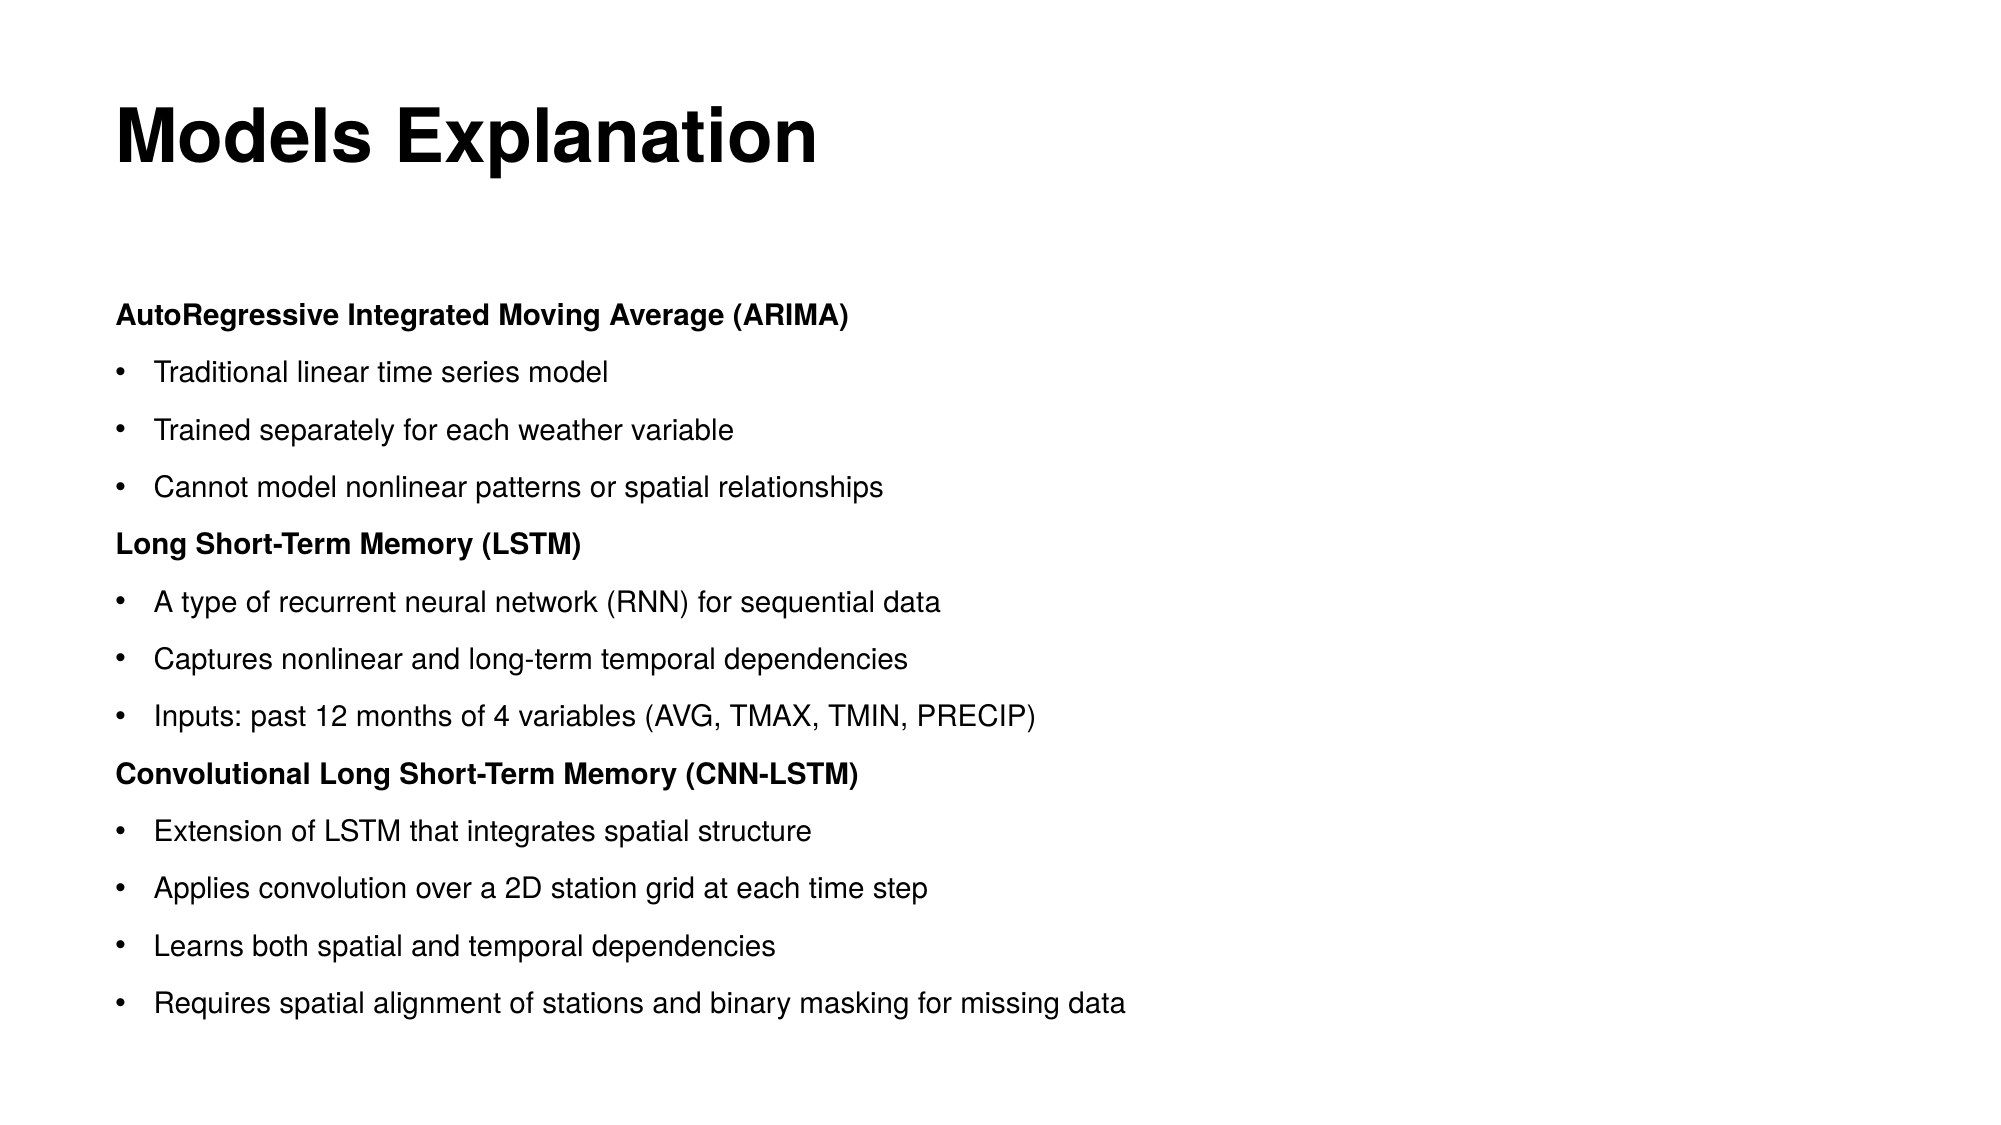

# Models Explanation
AutoRegressive Integrated Moving Average (ARIMA)
Traditional linear time series model
Trained separately for each weather variable
Cannot model nonlinear patterns or spatial relationships
Long Short-Term Memory (LSTM)
A type of recurrent neural network (RNN) for sequential data
Captures nonlinear and long-term temporal dependencies
Inputs: past 12 months of 4 variables (AVG, TMAX, TMIN, PRECIP)
Convolutional Long Short-Term Memory (CNN-LSTM)
Extension of LSTM that integrates spatial structure
Applies convolution over a 2D station grid at each time step
Learns both spatial and temporal dependencies
Requires spatial alignment of stations and binary masking for missing data